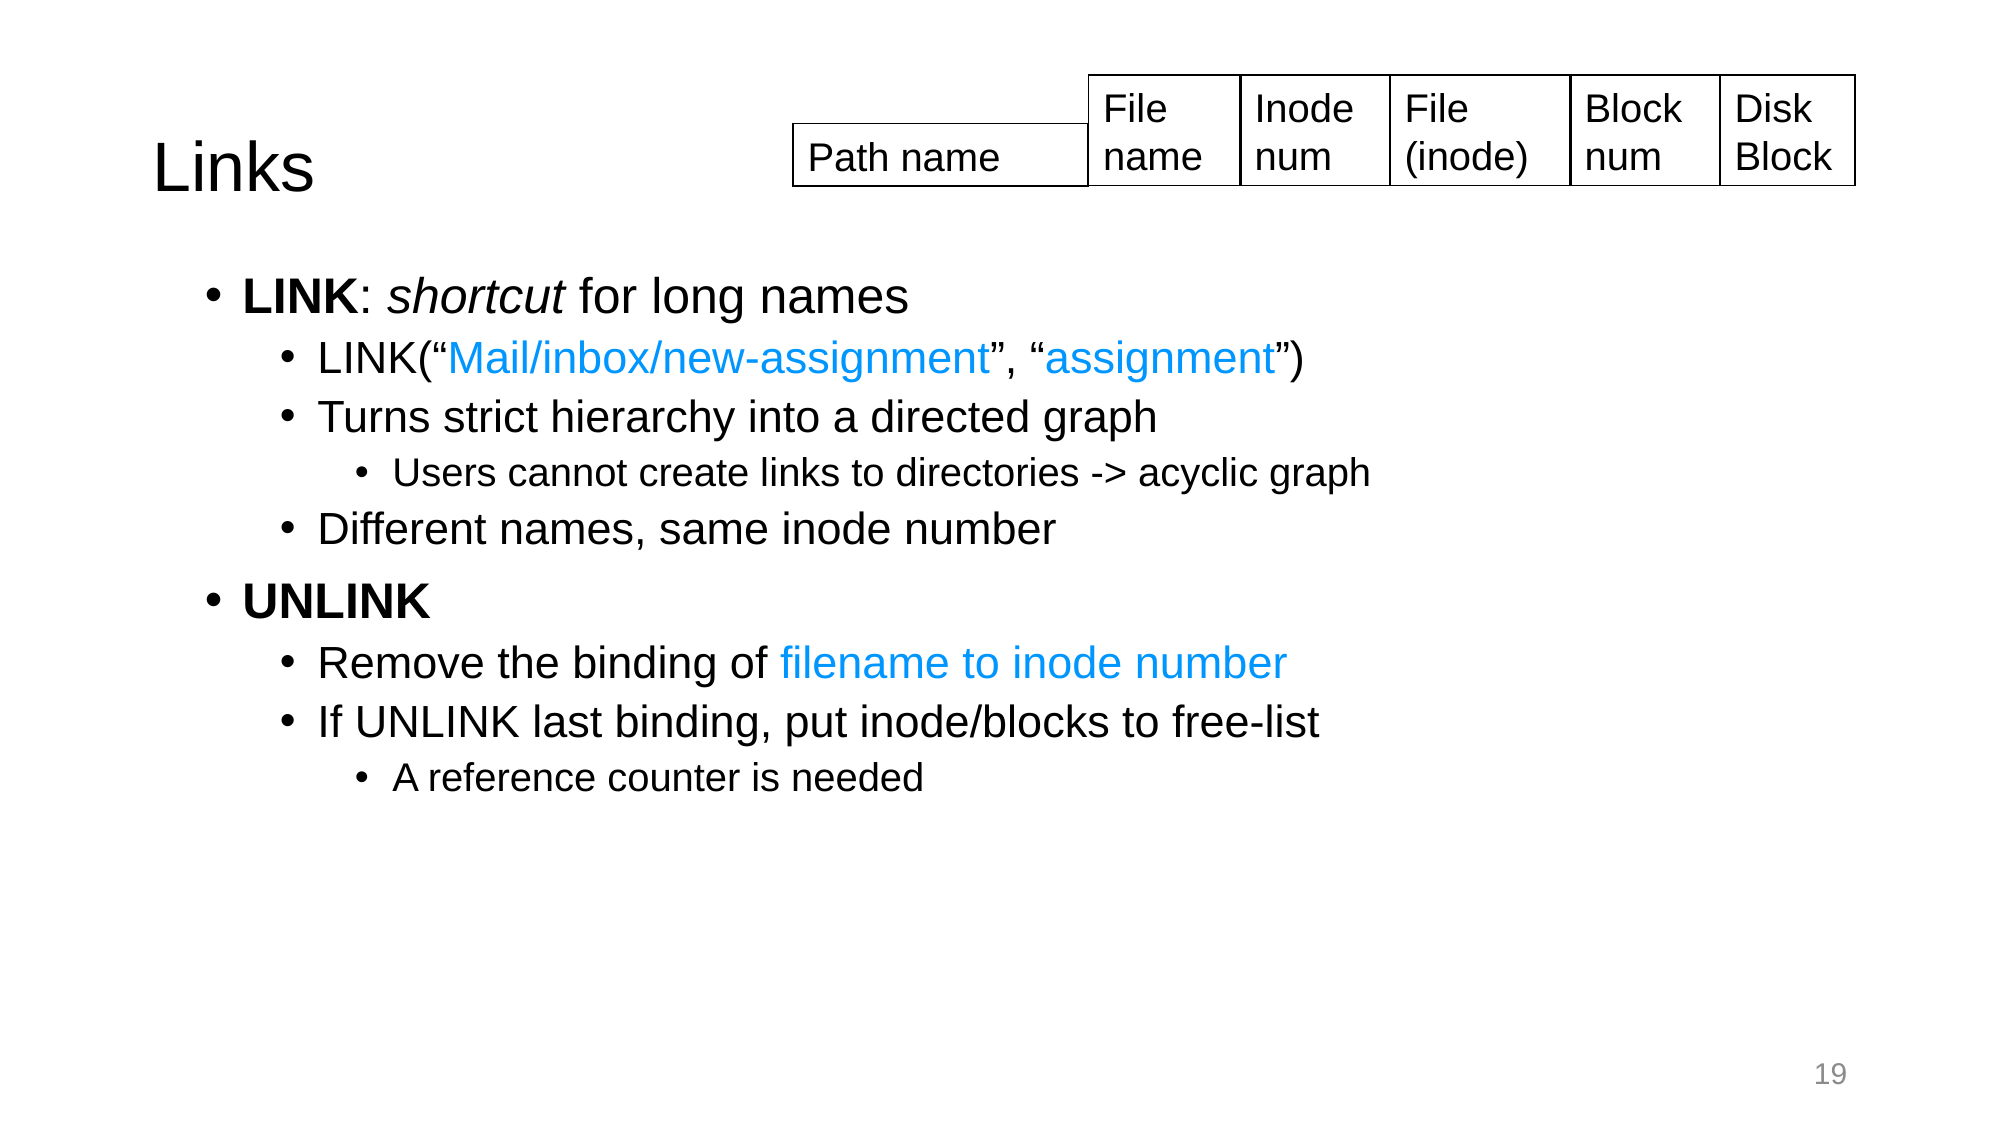

# Links
File
name
File
(inode)
Block num
Inode num
Disk
Block
Path name
LINK: shortcut for long names
LINK(“Mail/inbox/new-assignment”, “assignment”)
Turns strict hierarchy into a directed graph
Users cannot create links to directories -> acyclic graph
Different names, same inode number
UNLINK
Remove the binding of filename to inode number
If UNLINK last binding, put inode/blocks to free-list
A reference counter is needed
19